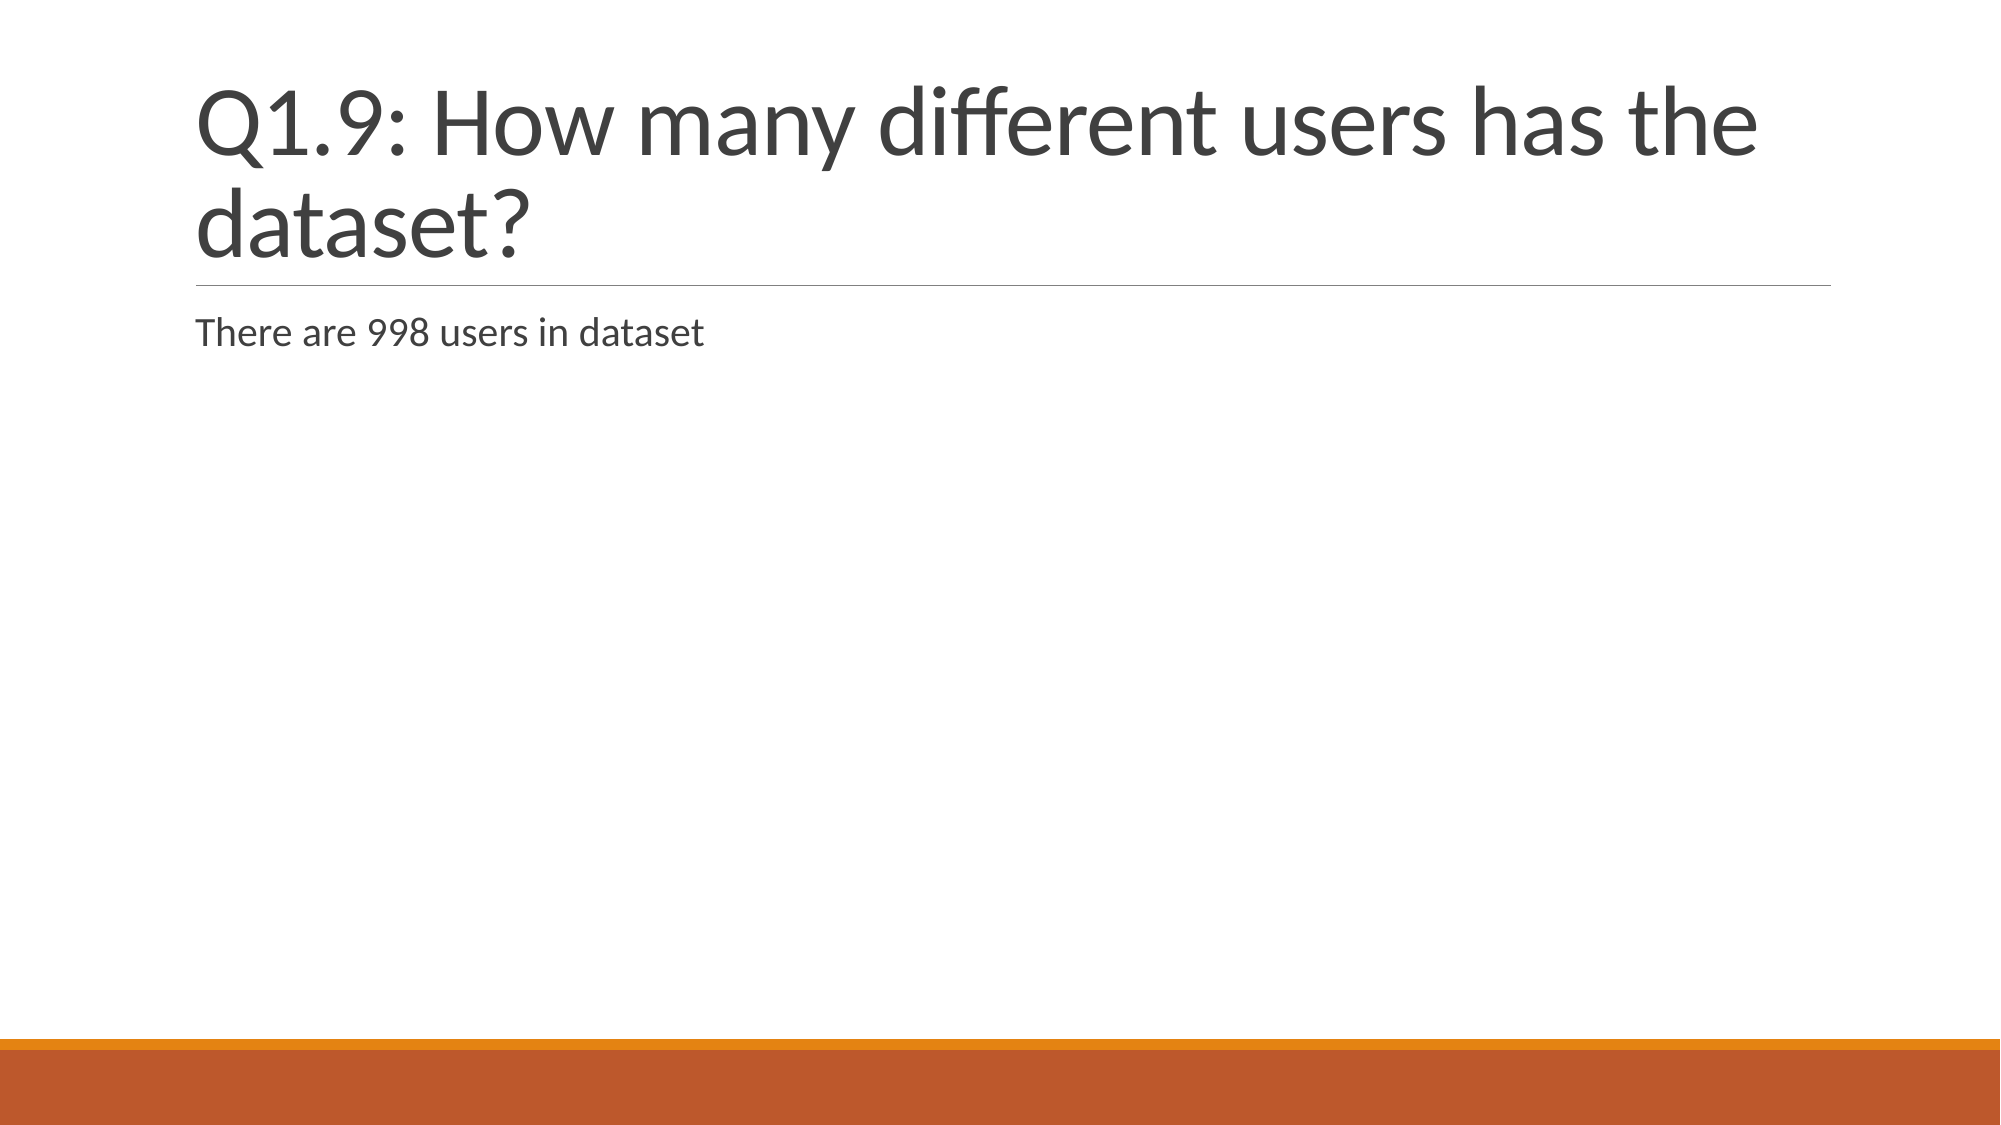

# Q1.9: How many different users has the dataset?
There are 998 users in dataset